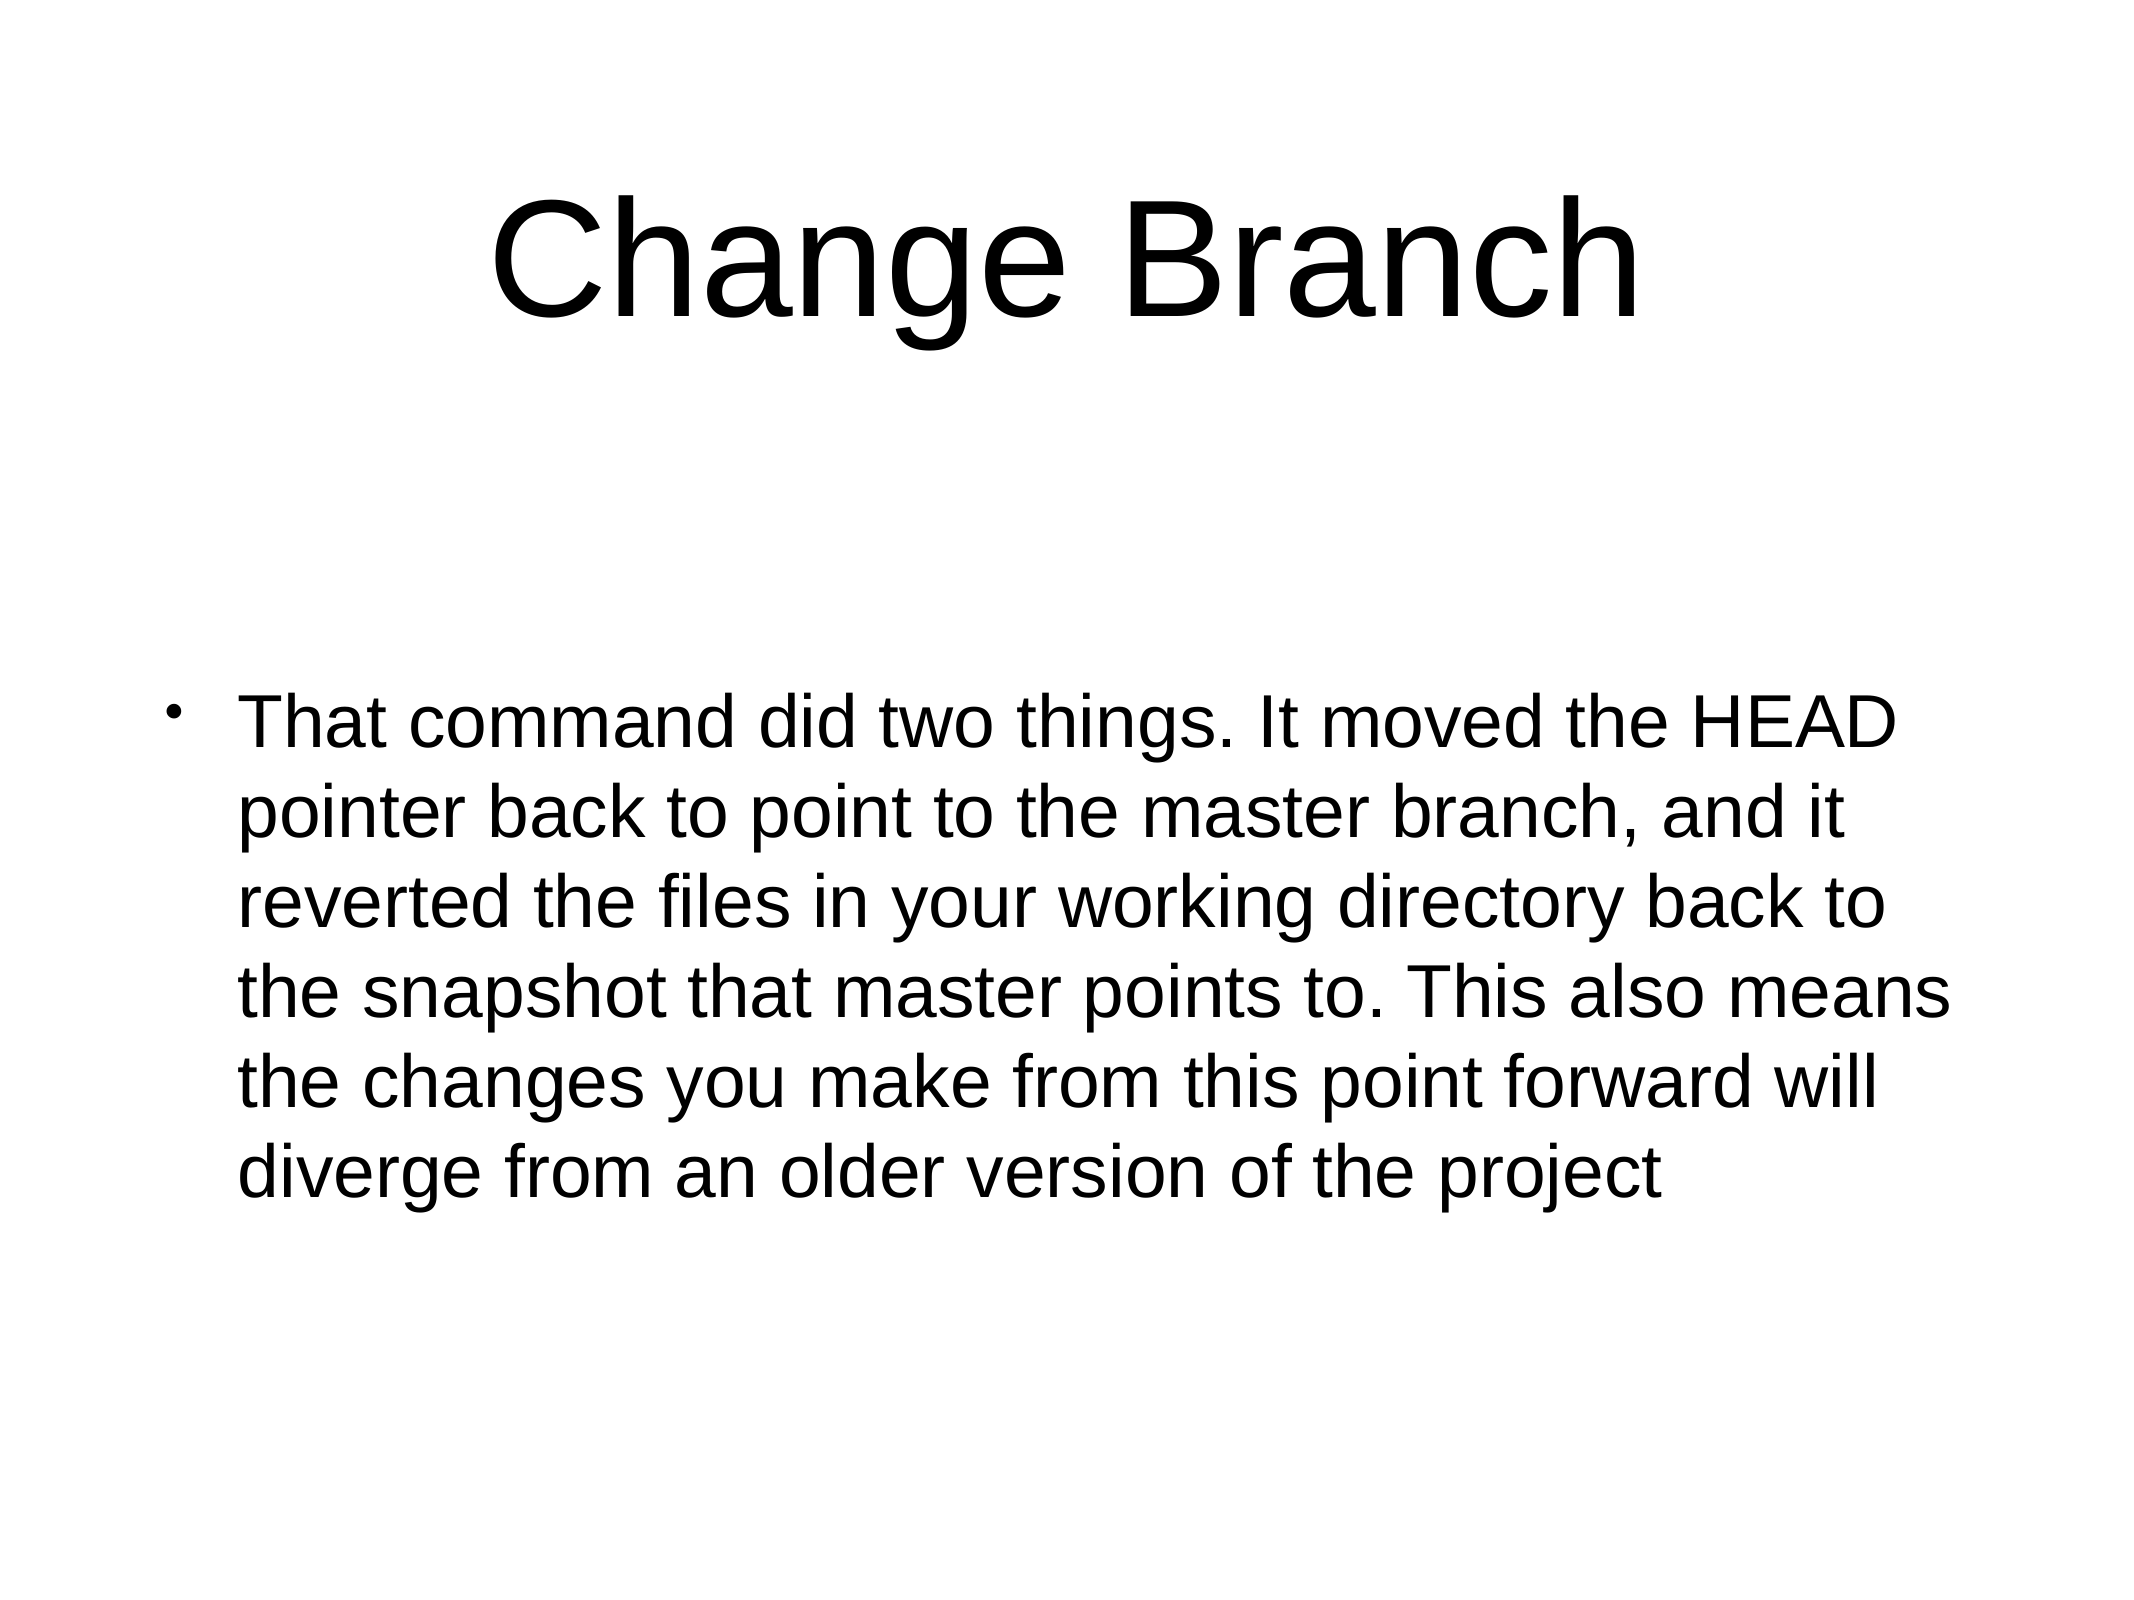

# Change Branch
That command did two things. It moved the HEAD pointer back to point to the master branch, and it reverted the files in your working directory back to the snapshot that master points to. This also means the changes you make from this point forward will diverge from an older version of the project